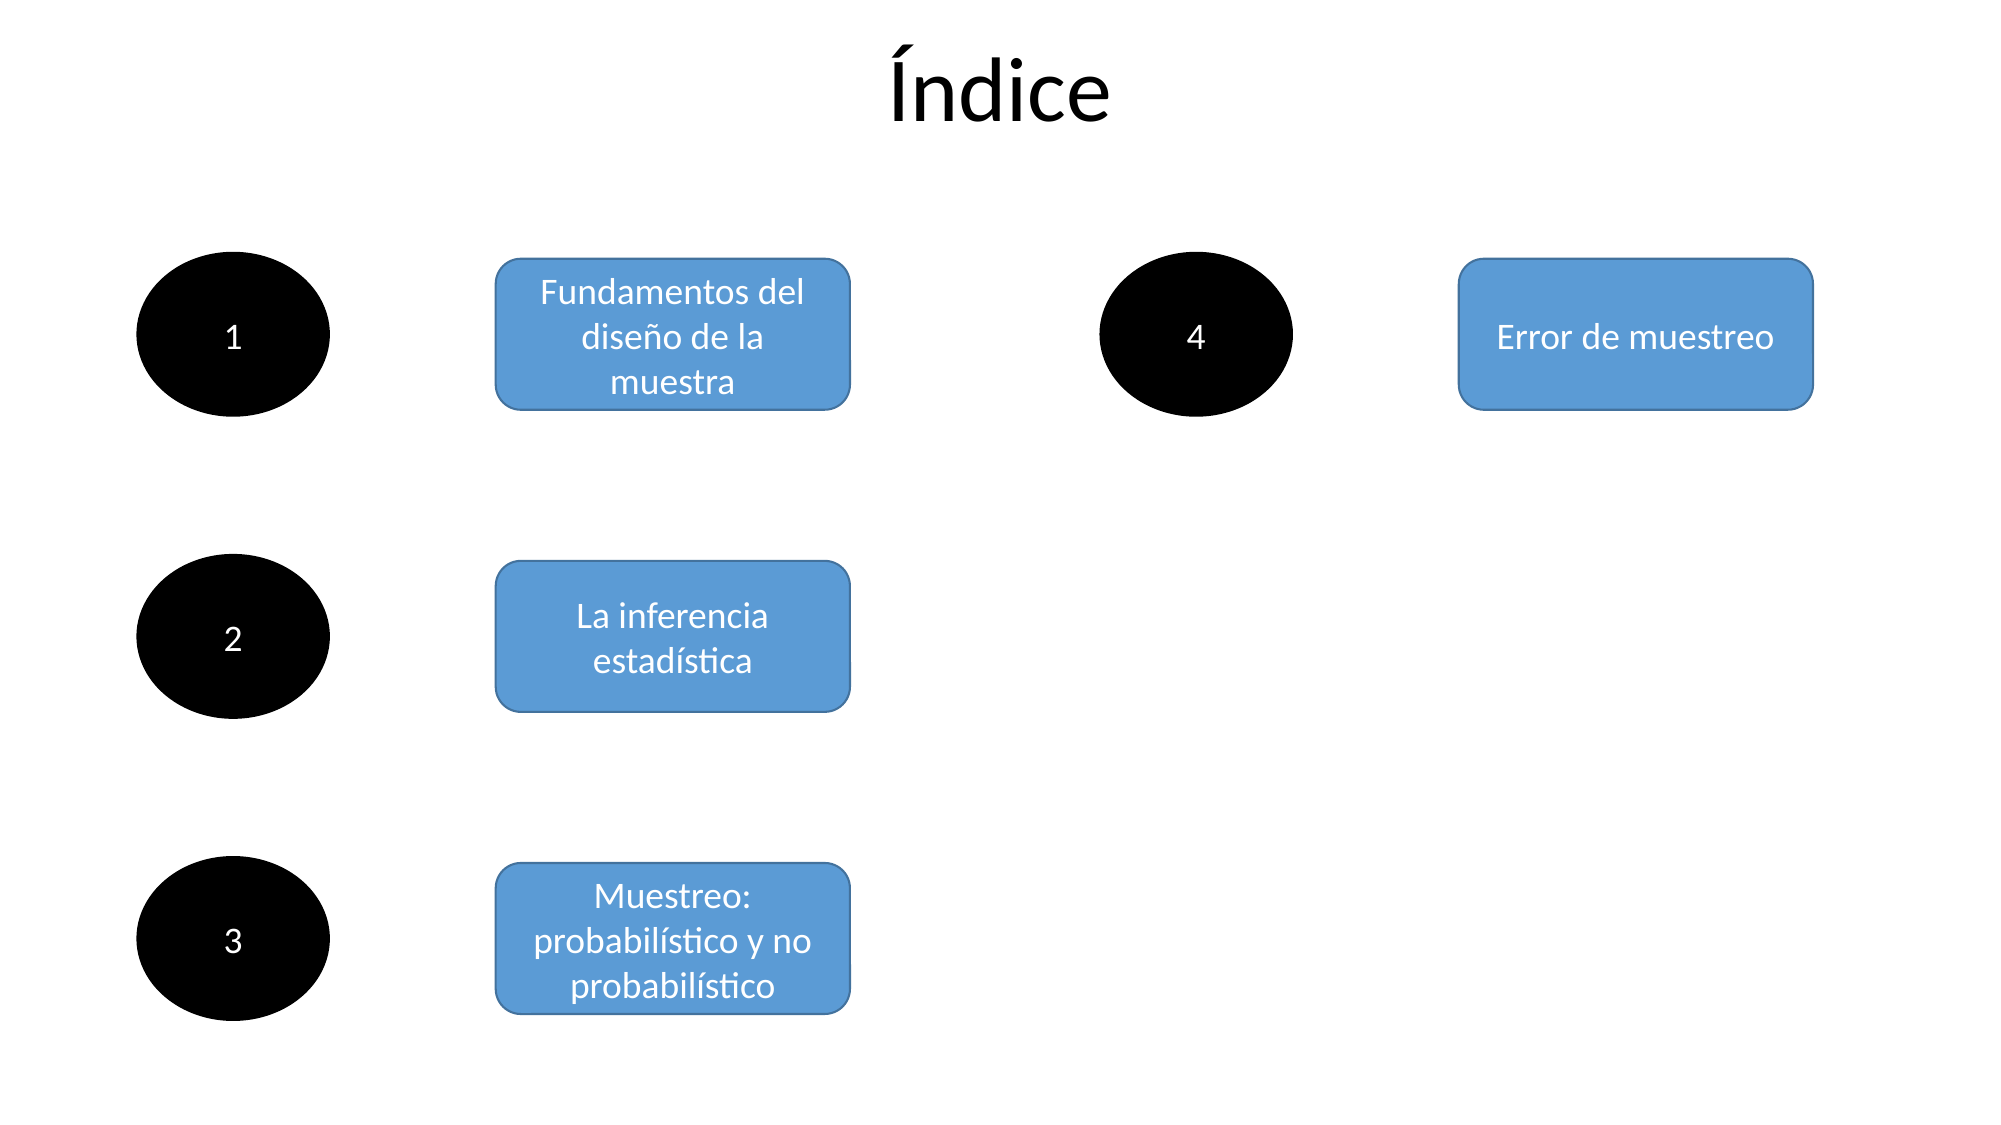

# Índice
1
4
Fundamentos del diseño de la muestra
Error de muestreo
2
La inferencia estadística
3
Muestreo: probabilístico y no probabilístico